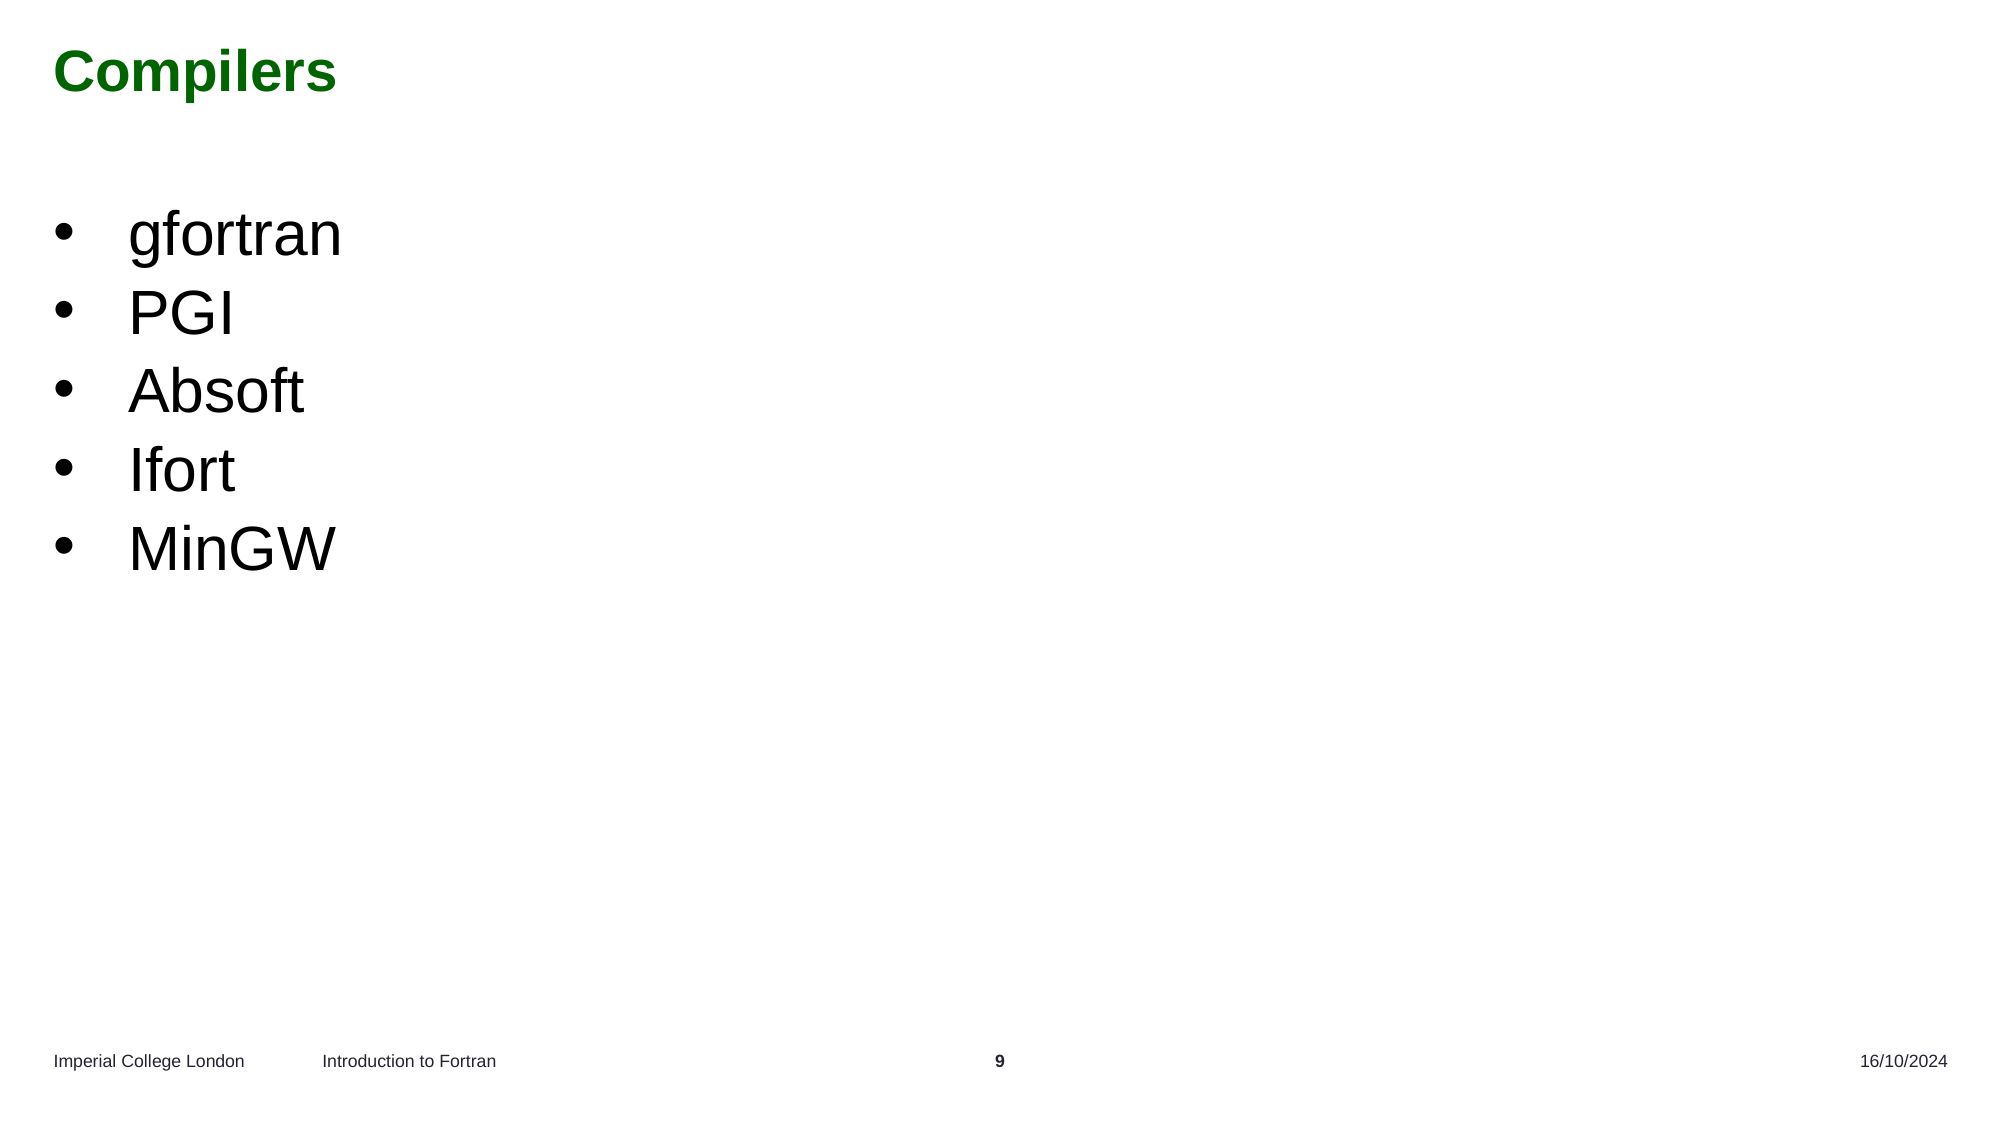

# Compilers
gfortran
PGI
Absoft
Ifort
MinGW
Introduction to Fortran
9
16/10/2024